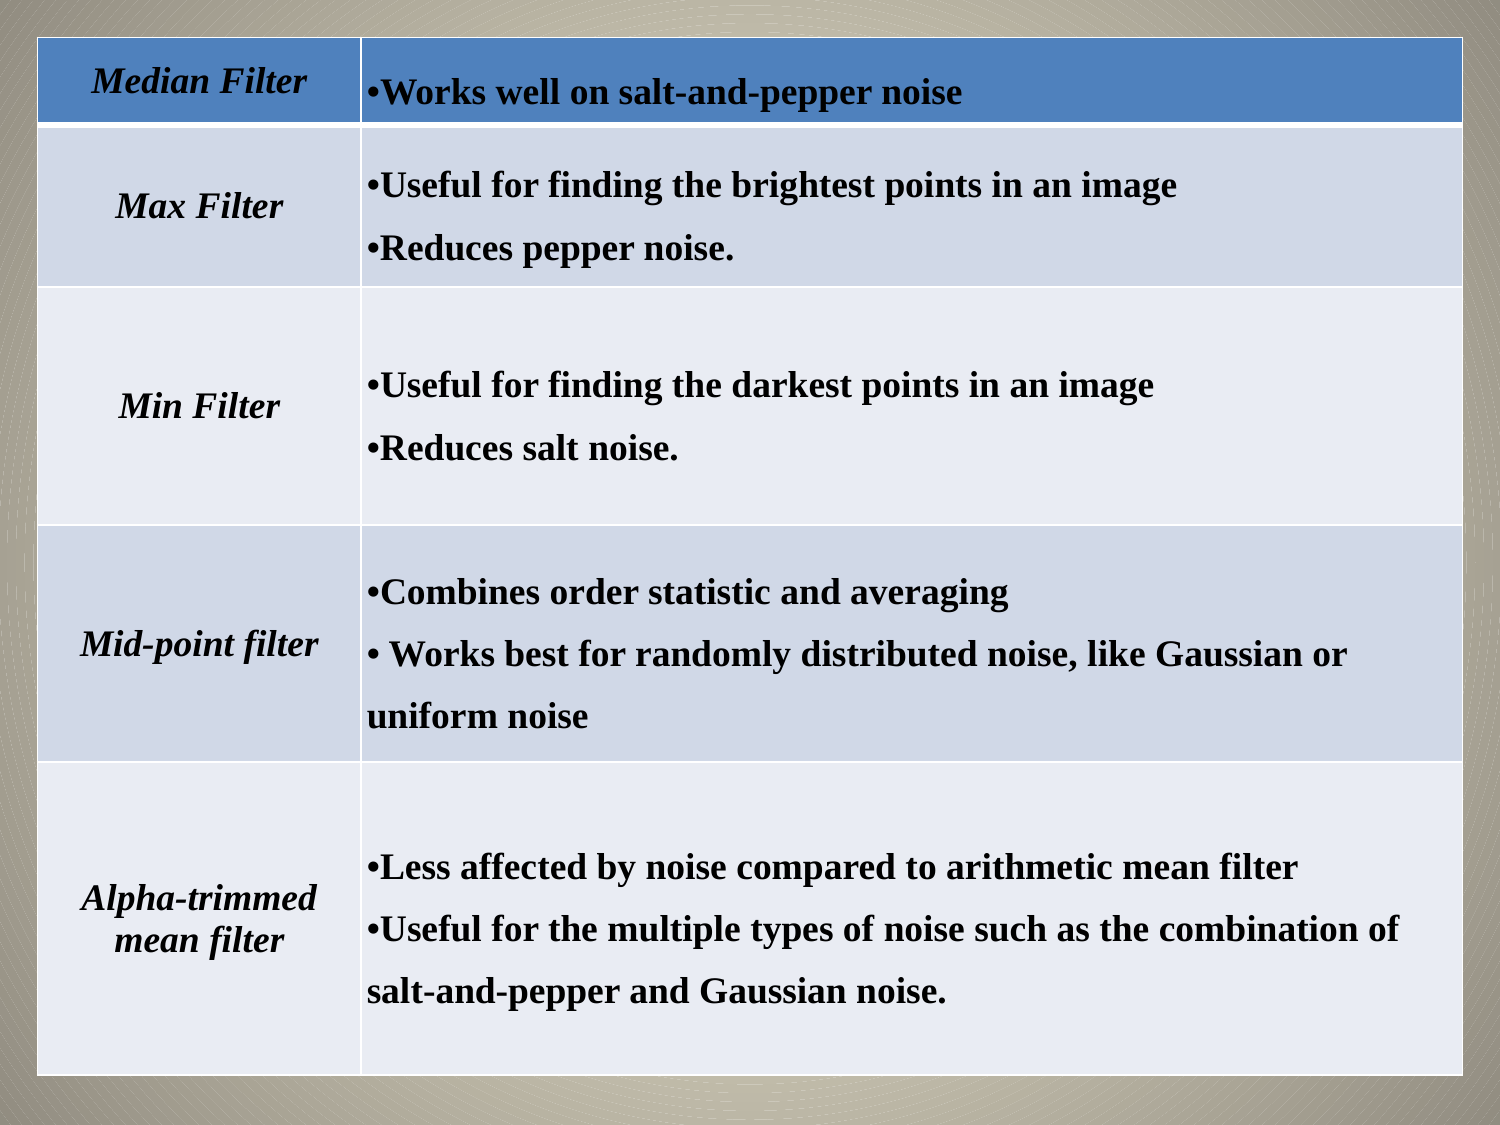

| Median Filter | •Works well on salt-and-pepper noise |
| --- | --- |
| Max Filter | •Useful for finding the brightest points in an image •Reduces pepper noise. |
| Min Filter | •Useful for finding the darkest points in an image •Reduces salt noise. |
| Mid-point filter | •Combines order statistic and averaging • Works best for randomly distributed noise, like Gaussian or uniform noise |
| Alpha-trimmed mean filter | •Less affected by noise compared to arithmetic mean filter •Useful for the multiple types of noise such as the combination of salt-and-pepper and Gaussian noise. |